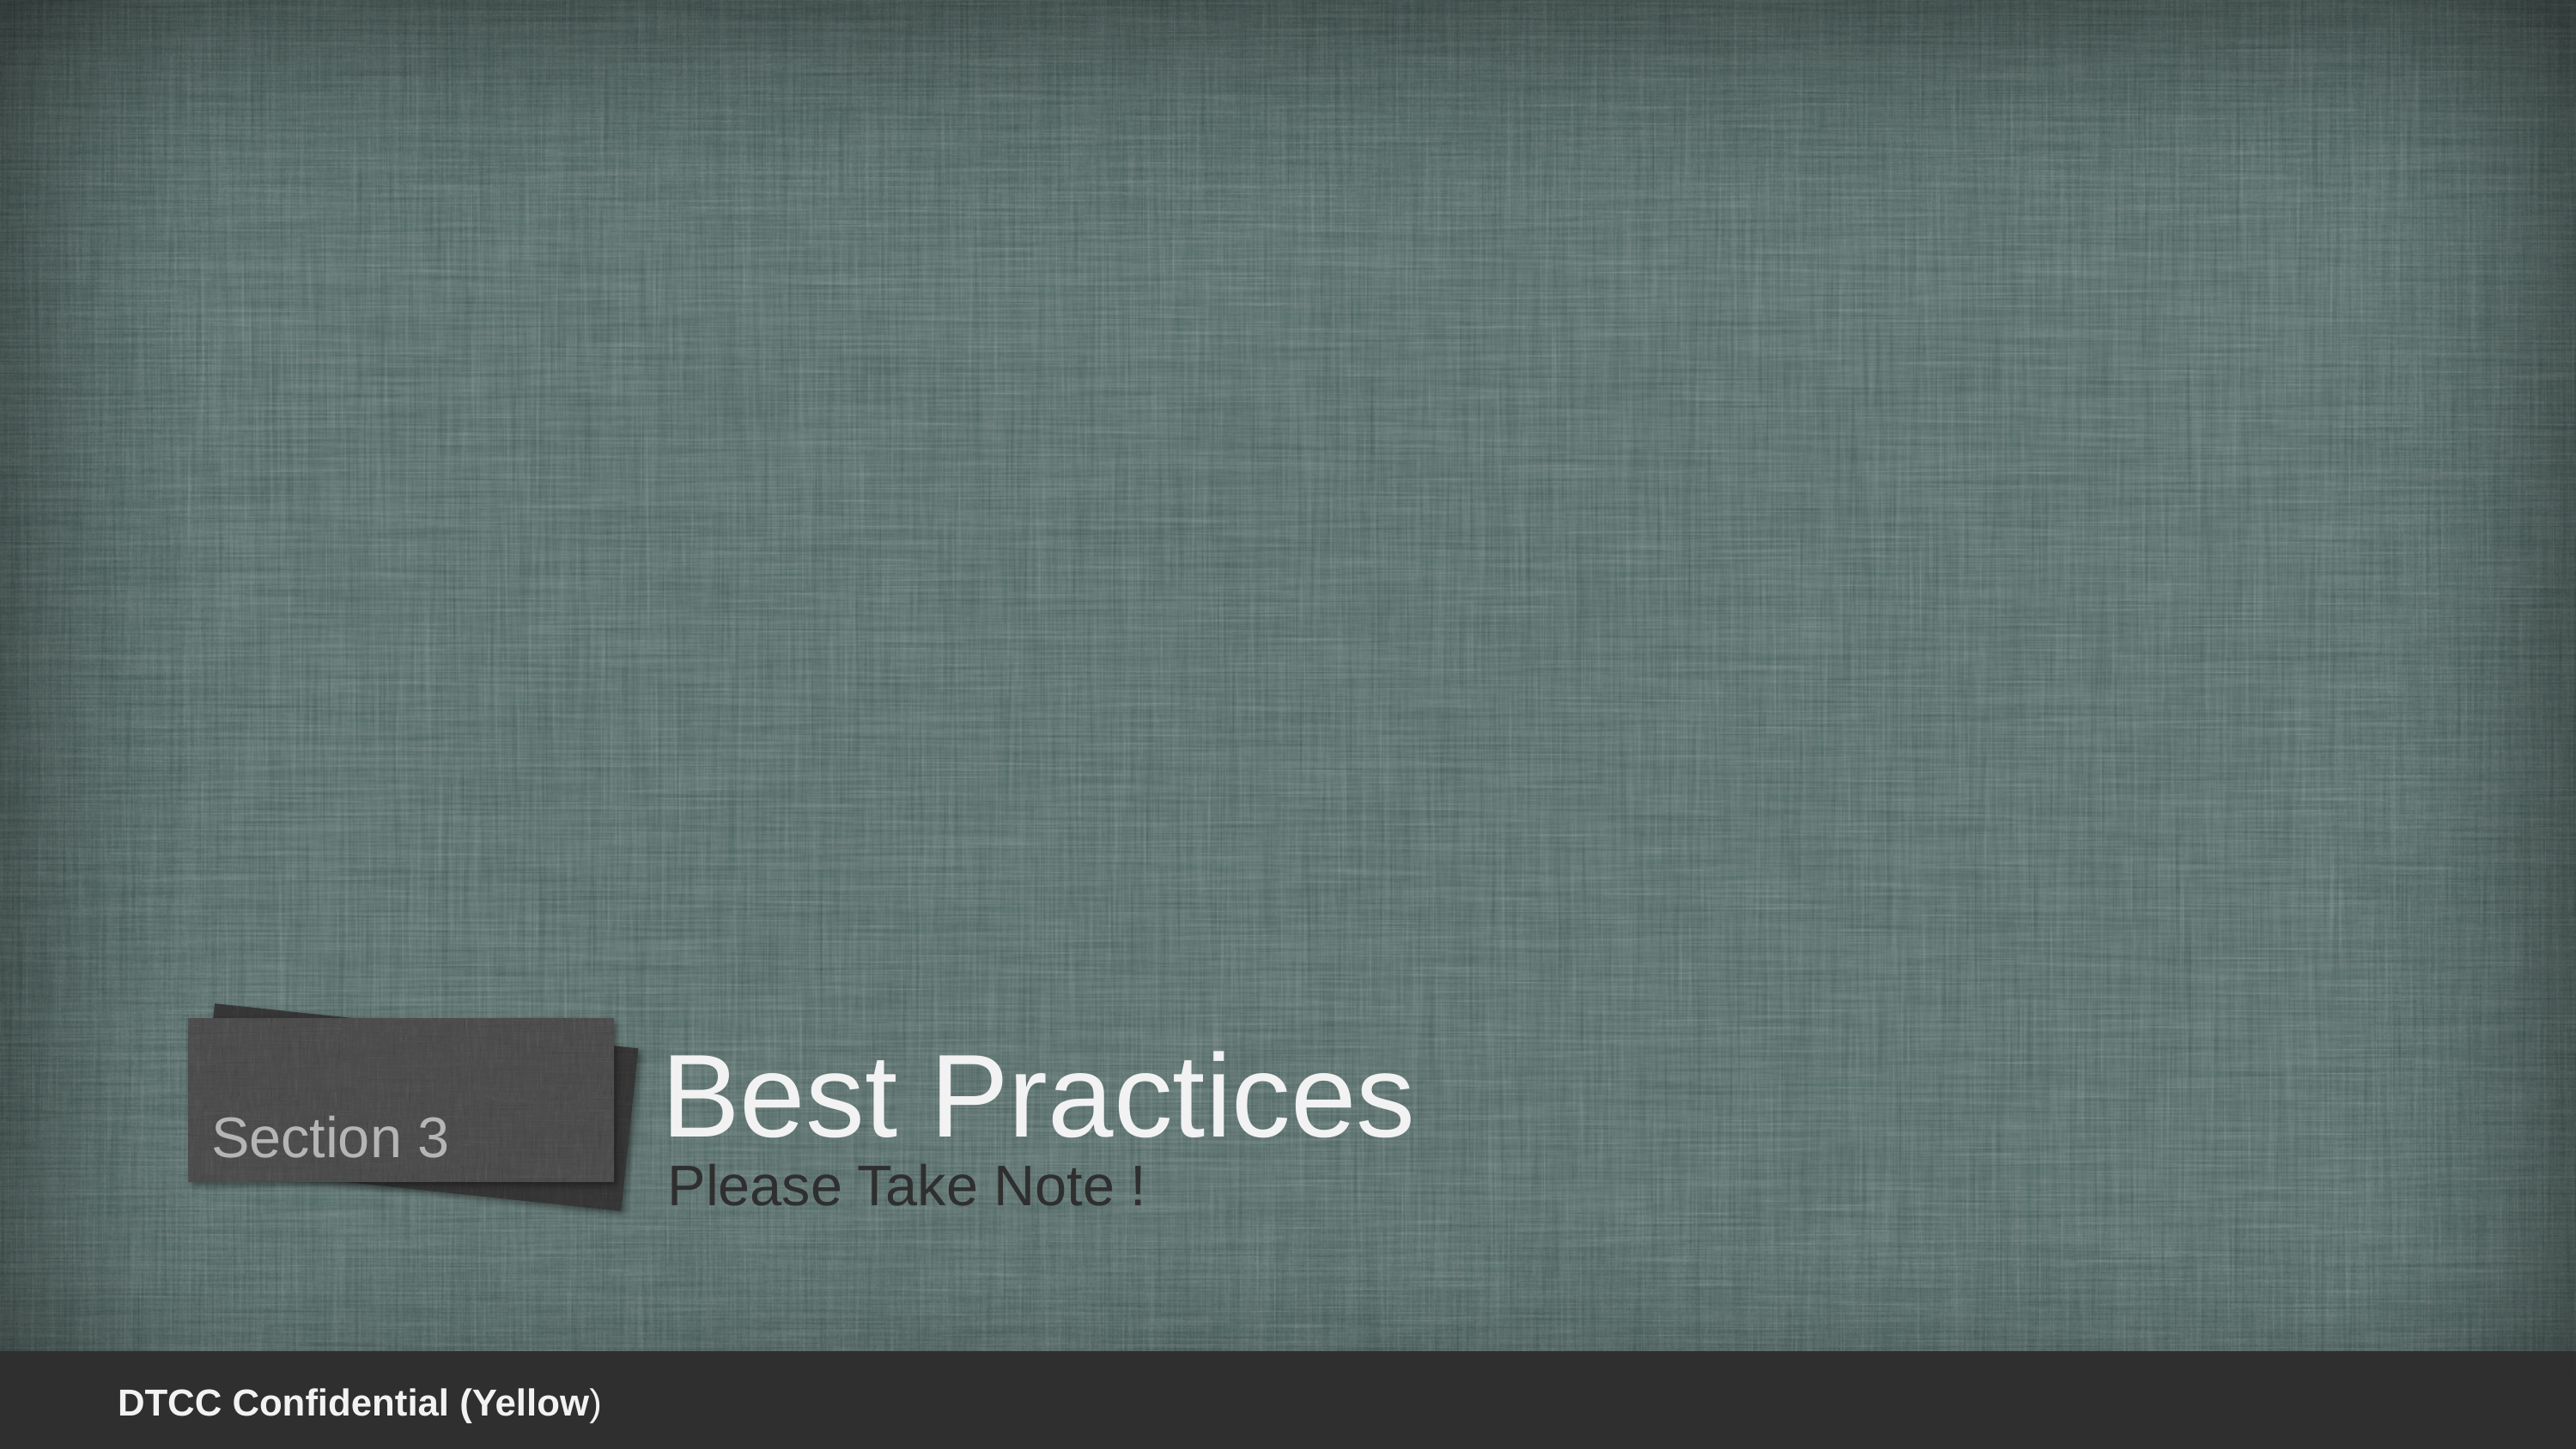

# Best Practices
Section 3
Please Take Note !
          DTCC Confidential (Yellow)